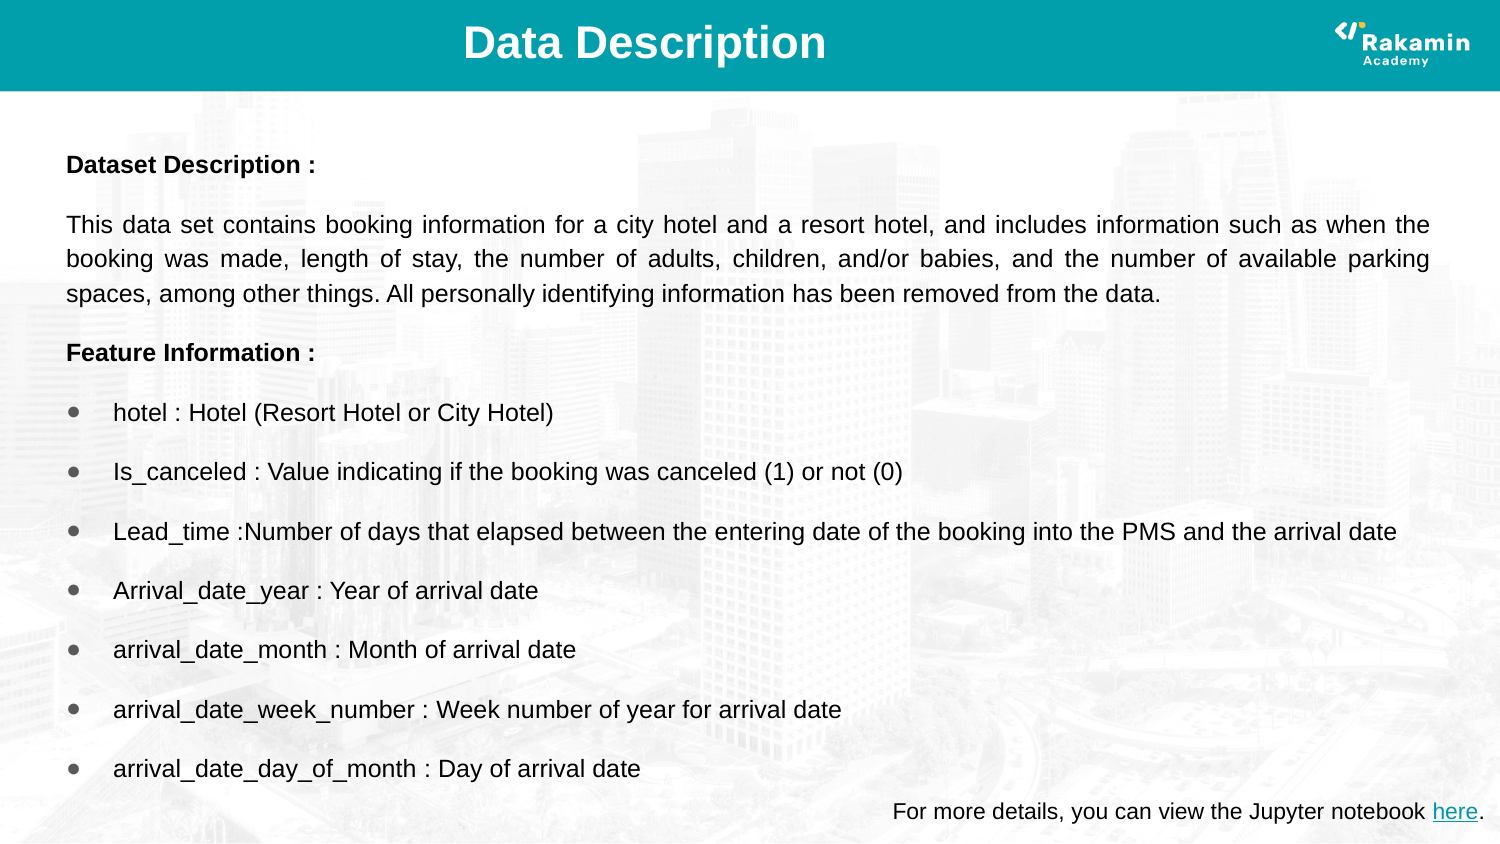

# Data Description
Dataset Description :
This data set contains booking information for a city hotel and a resort hotel, and includes information such as when the booking was made, length of stay, the number of adults, children, and/or babies, and the number of available parking spaces, among other things. All personally identifying information has been removed from the data.
Feature Information :
hotel : Hotel (Resort Hotel or City Hotel)
Is_canceled : Value indicating if the booking was canceled (1) or not (0)
Lead_time :Number of days that elapsed between the entering date of the booking into the PMS and the arrival date
Arrival_date_year : Year of arrival date
arrival_date_month : Month of arrival date
arrival_date_week_number : Week number of year for arrival date
arrival_date_day_of_month : Day of arrival date
For more details, you can view the Jupyter notebook here.